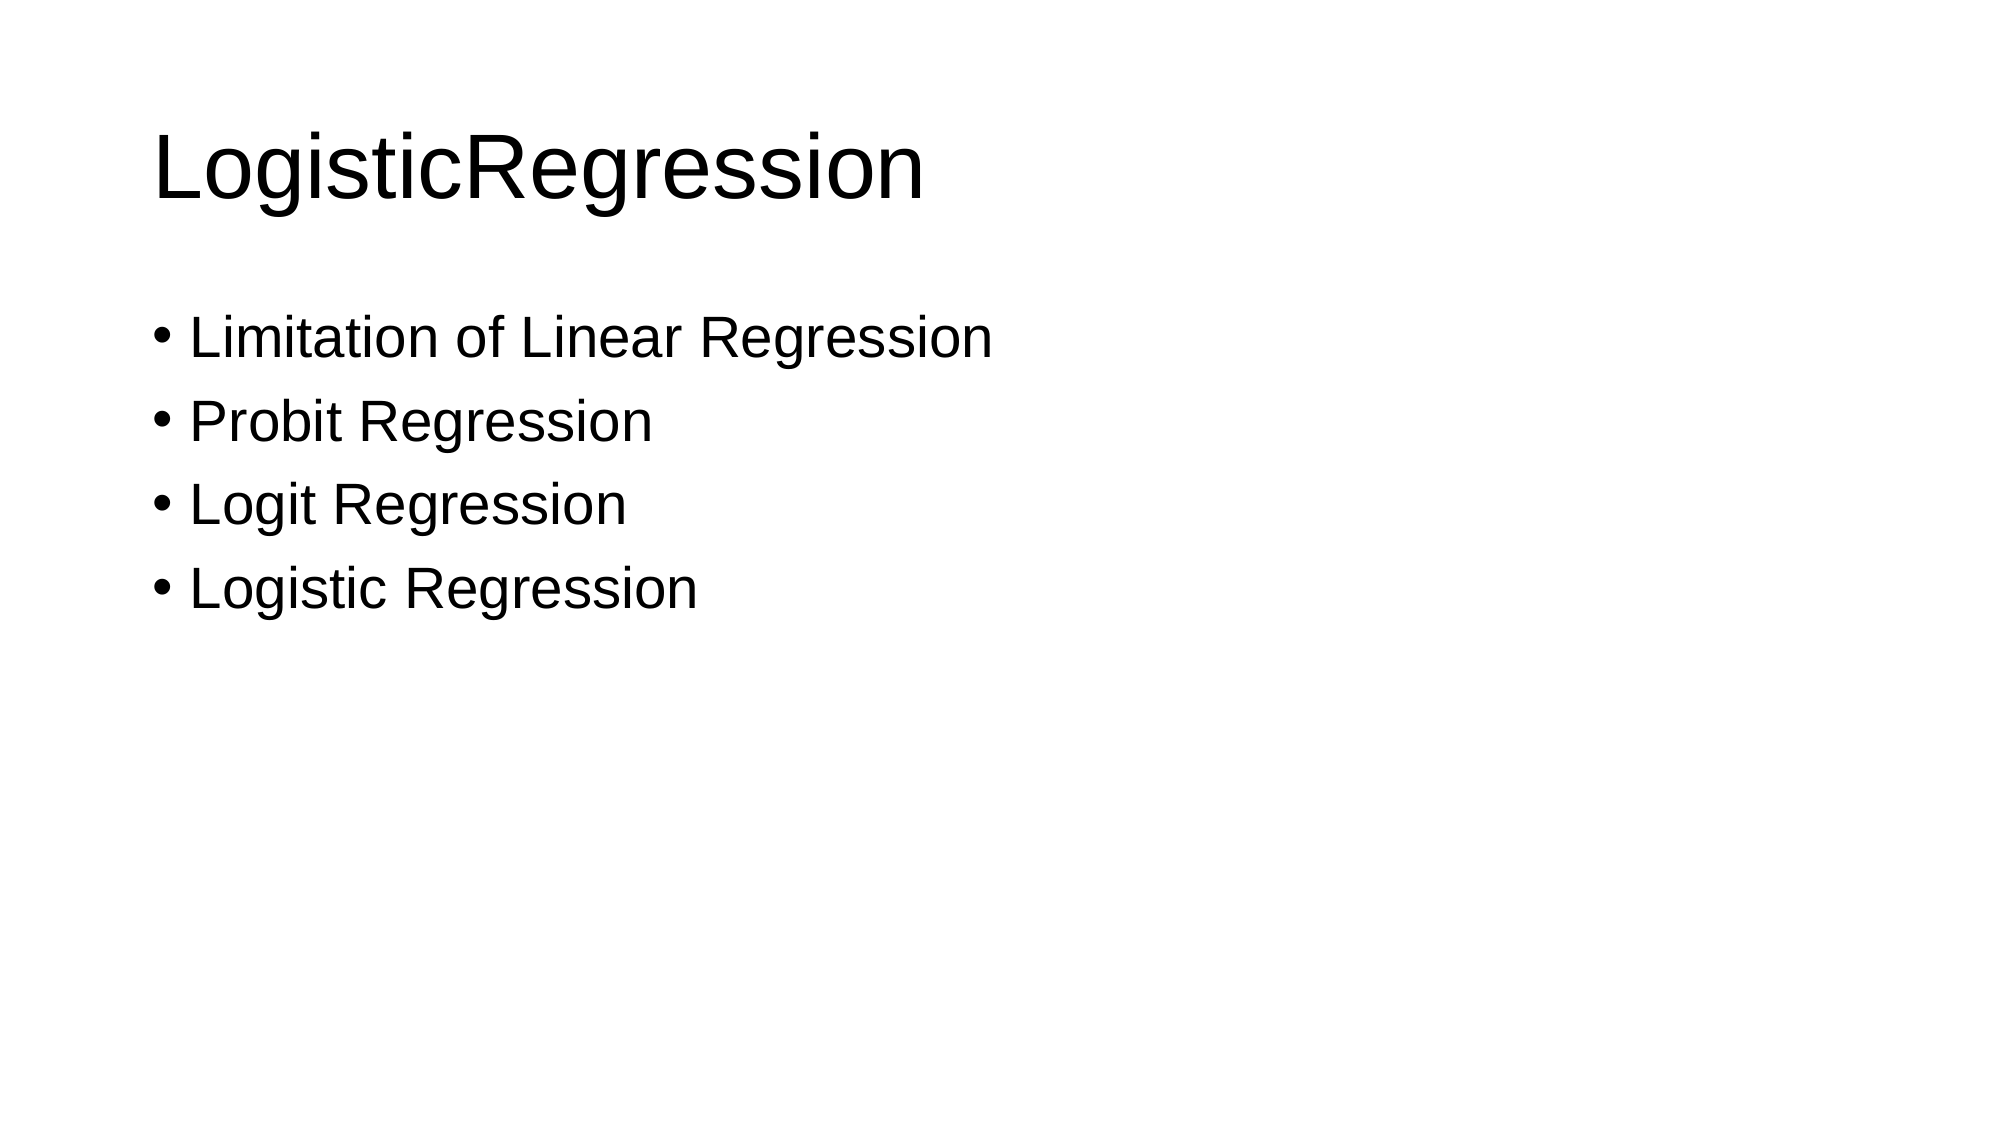

# LogisticRegression
Limitation of Linear Regression
Probit Regression
Logit Regression
Logistic Regression